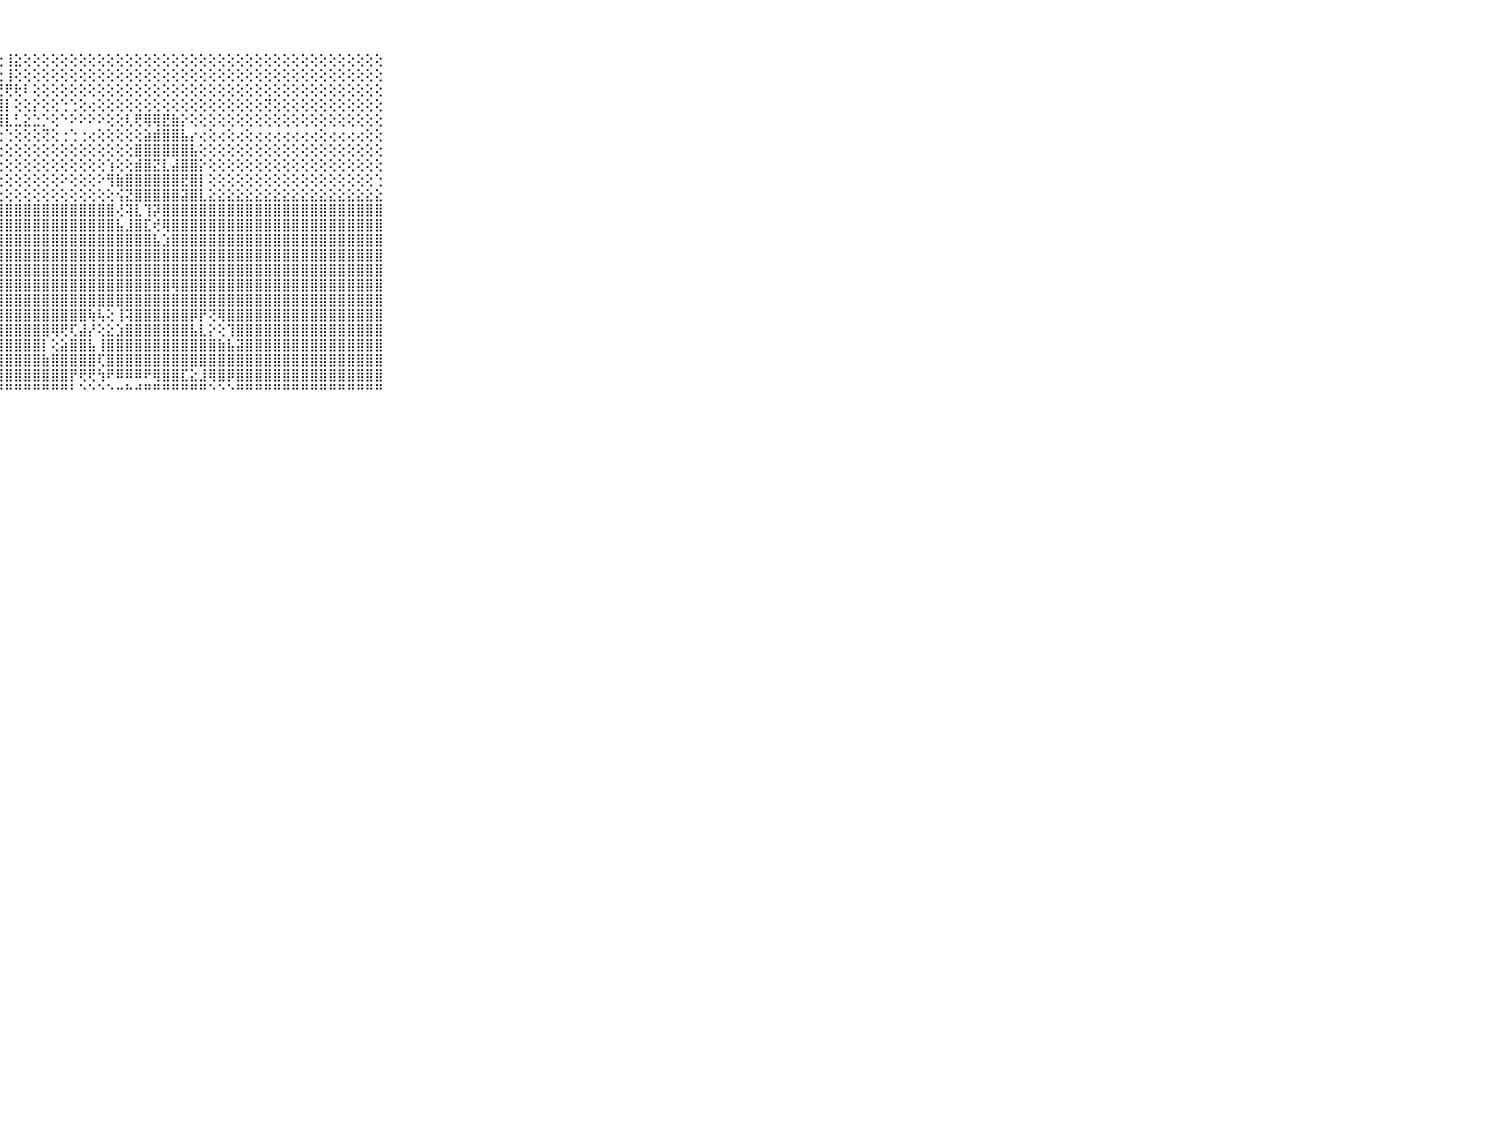

⠀⠀⠀⠀⠀⠀⠀⠀⠀⠀⠀⣿⣿⣿⣿⣿⣿⣿⣿⣿⣿⣿⢿⢿⢕⢕⢕⢕⢸⣕⢕⢕⢕⢕⢕⢕⢕⢕⢕⢕⢕⢕⢕⢕⢕⢕⢕⢕⢕⢕⢕⢕⢕⢕⢕⢕⢕⢕⢕⢕⢕⢕⢕⢕⢕⢕⢕⢕⢕⠀⠀⠀⠀⠀⠀⠀⠀⠀⠀⠀⠀
⠀⠀⠀⠀⠀⠀⠀⠀⠀⠀⠀⣿⣿⣿⣿⣿⣿⣿⣿⣿⣵⣕⣇⣇⡕⢕⢕⢕⢸⢕⢕⢕⢕⢕⢕⢕⢕⢕⢕⢕⢕⢕⢕⢕⢕⢕⢕⢕⢕⢕⢕⢕⢕⢕⢕⢕⢕⢕⢕⢕⢕⢕⢕⢕⢕⢕⢕⢕⢕⠀⠀⠀⠀⠀⠀⠀⠀⠀⠀⠀⠀
⠀⠀⠀⠀⠀⠀⠀⠀⠀⠀⠀⢷⢷⢎⢝⢝⢕⢕⢜⣿⣿⣿⣿⣿⣟⣟⢟⢟⢟⢗⠇⢕⢕⢕⢕⢕⢕⢕⢕⢕⢕⢕⢕⢕⢕⢕⢕⢕⢕⢕⢕⢕⢕⢕⢕⢕⢕⢕⢕⢕⢕⢕⢕⢕⢕⢕⢕⢕⢕⠀⠀⠀⠀⠀⠀⠀⠀⠀⠀⠀⠀
⠀⠀⠀⠀⠀⠀⠀⠀⠀⠀⠀⡟⢕⢕⢕⢕⢕⢕⣿⣿⣿⣿⣯⣿⣿⣯⣽⣿⡇⢕⢕⡕⢕⢕⢑⢑⢕⢔⢕⢕⢕⢕⢕⢕⢕⢕⢕⢕⢕⢕⢕⢕⢕⢕⢕⢕⢝⢕⢕⢕⢕⢕⢕⢕⢕⢕⢕⢕⢕⠀⠀⠀⠀⠀⠀⠀⠀⠀⠀⠀⠀
⠀⠀⠀⠀⠀⠀⠀⠀⠀⠀⠀⠶⠶⠴⠵⠵⠵⢼⢿⢽⣿⣿⣿⣿⣿⣇⣻⣿⣇⣃⣕⣑⡑⢕⠑⠕⠕⠕⠕⢕⢕⢇⢟⢿⢿⣟⣷⡕⢕⢕⢕⢕⢕⢕⢕⢕⢕⢕⢕⢕⢕⢕⢕⢕⢕⢕⢕⢕⢕⠀⠀⠀⠀⠀⠀⠀⠀⠀⠀⠀⠀
⠀⠀⠀⠀⠀⠀⠀⠀⠀⠀⠀⠀⠀⠄⠅⠁⠁⠀⠁⠁⠁⢀⠀⢀⠐⠔⠕⢑⢑⢕⢕⢕⢝⢕⢐⢑⢐⢔⢕⢕⢕⢕⢕⣵⣾⣿⣿⣧⡔⢔⢕⢔⢕⢔⢕⢔⢔⢔⢔⢔⢔⢔⢕⢔⢔⢔⢔⢕⢕⠀⠀⠀⠀⠀⠀⠀⠀⠀⠀⠀⠀
⠀⠀⠀⠀⠀⠀⠀⠀⠀⠀⠀⢄⢅⢅⢅⢅⢕⢅⢅⢅⢕⢕⢅⢅⢔⢕⣕⢕⢕⢕⢕⢕⢕⢕⢕⢕⢕⢕⢕⢕⢕⢕⣿⣿⣿⣿⣿⣿⣧⢕⢕⢕⢕⢕⢕⢕⢕⢕⢕⢕⢕⢕⢕⢕⢕⢕⢕⢕⢕⠀⠀⠀⠀⠀⠀⠀⠀⠀⠀⠀⠀
⠀⠀⠀⠀⠀⠀⠀⠀⠀⠀⠀⢕⢕⢕⢕⢕⢕⢕⢕⢕⢕⢕⢕⢕⢕⢕⢕⢕⢕⢕⢕⢕⢕⢕⢕⢕⢕⢕⢕⢱⢕⢕⣾⣿⣝⣇⣼⣿⣿⡕⢕⢕⢕⢕⢕⢕⢕⢕⢕⢕⢕⢕⢕⢕⢕⢕⢕⢕⢕⠀⠀⠀⠀⠀⠀⠀⠀⠀⠀⠀⠀
⠀⠀⠀⠀⠀⠀⠀⠀⠀⠀⠀⠟⠟⢝⢕⢕⢕⢕⢕⢕⢝⢝⢝⢕⢕⢕⢕⢕⢕⢕⢕⢕⢕⢕⠕⢕⢕⢕⠕⢻⣷⣿⣿⣿⣿⣿⣿⣟⣿⡇⢕⢕⢕⢕⢕⢕⢕⢕⢕⢕⢕⢕⢕⢕⢕⢕⢕⢕⢑⠀⠀⠀⠀⠀⠀⠀⠀⠀⠀⠀⠀
⠀⠀⠀⠀⠀⠀⠀⠀⠀⠀⠀⢅⢕⢕⢕⢕⢕⢕⢕⢕⢕⢕⢕⢕⢕⢕⢕⢕⢕⢕⢕⢕⢕⢕⢕⢕⢕⢕⢕⢕⢪⣝⣿⣿⣿⣿⣿⣽⣿⣇⣕⣕⣕⣕⣕⣕⣕⣕⣕⣕⣕⣕⣕⣕⣕⣕⣕⣕⣕⠀⠀⠀⠀⠀⠀⠀⠀⠀⠀⠀⠀
⠀⠀⠀⠀⠀⠀⠀⠀⠀⠀⠀⣷⣷⣷⣷⣷⣷⣷⣷⣷⣷⣾⣿⣿⣿⣿⣿⣿⣿⣿⣿⣿⣿⣿⣿⣿⣿⣿⣿⣿⢜⢽⣇⢹⡽⣿⣿⣿⣿⣿⣿⣿⣿⣿⣿⣿⣿⣿⣿⣿⣿⣿⣿⣿⣿⣿⣿⣿⣿⠀⠀⠀⠀⠀⠀⠀⠀⠀⠀⠀⠀
⠀⠀⠀⠀⠀⠀⠀⠀⠀⠀⠀⣿⣿⣿⣿⣿⣿⣿⣿⣿⣿⡇⢜⣿⣿⣿⣿⣿⣿⣿⣿⣿⣿⣿⣿⣿⣿⣿⣿⣿⣧⣸⣿⣏⢞⢿⣿⣿⣿⣿⣿⣿⣿⣿⣿⣿⣿⣿⣿⣿⣿⣿⣿⣿⣿⣿⣿⣿⣿⠀⠀⠀⠀⠀⠀⠀⠀⠀⠀⠀⠀
⠀⠀⠀⠀⠀⠀⠀⠀⠀⠀⠀⣿⣿⣿⣿⣿⣿⣿⣿⣿⣿⡕⢕⢻⣿⣿⣿⣿⣿⣿⣿⣿⣿⣿⣿⣿⣿⣿⣿⣿⣿⣿⣿⣿⣧⣱⣿⣿⣿⣿⣿⣿⣿⣿⣿⣿⣿⣿⣿⣿⣿⣿⣿⣿⣿⣿⣿⣿⣿⠀⠀⠀⠀⠀⠀⠀⠀⠀⠀⠀⠀
⠀⠀⠀⠀⠀⠀⠀⠀⠀⠀⠀⣿⣿⣿⣿⣿⣿⣿⣿⣿⣿⡇⢕⢼⣿⣿⣿⣿⣿⣿⣿⣿⣿⣿⣿⣿⣿⣿⣿⣿⣿⣿⣿⣿⣿⣿⣿⣿⣿⣿⣿⣿⣿⣿⣿⣿⣿⣿⣿⣿⣿⣿⣿⣿⣿⣿⣿⣿⣿⠀⠀⠀⠀⠀⠀⠀⠀⠀⠀⠀⠀
⠀⠀⠀⠀⠀⠀⠀⠀⠀⠀⠀⣿⣿⣿⣿⣿⣿⣿⣿⣿⣿⡇⢕⣸⣿⣿⣿⣿⣿⣿⣿⣿⣿⣿⣿⣿⣿⣿⣿⣿⣿⣿⣿⣿⣿⣿⣿⣿⣿⣿⣿⣿⣿⣿⣿⣿⣿⣿⣿⣿⣿⣿⣿⣿⣿⣿⣿⣿⣿⠀⠀⠀⠀⠀⠀⠀⠀⠀⠀⠀⠀
⠀⠀⠀⠀⠀⠀⠀⠀⠀⠀⠀⣿⣿⣿⣿⣿⣿⣿⣿⣿⣿⡇⢸⣿⣿⣿⣿⣿⣿⣿⣿⣿⣿⣿⣿⣿⣿⣿⣿⣿⣿⣿⣿⣿⣿⣿⢿⣿⣿⣿⣿⣿⣿⣿⣿⣿⣿⣿⣿⣿⣿⣿⣿⣿⣿⣿⣿⣿⣿⠀⠀⠀⠀⠀⠀⠀⠀⠀⠀⠀⠀
⠀⠀⠀⠀⠀⠀⠀⠀⠀⠀⠀⣿⣿⣿⣿⣿⣿⣿⣿⣿⣿⡇⢸⢻⣿⣿⣿⣿⣿⣿⣿⣿⣿⣿⣿⣿⣿⣿⣿⣿⣿⣿⣿⣿⣿⣿⣿⣿⣿⣿⣿⣿⣿⣿⣿⣿⣿⣿⣿⣿⣿⣿⣿⣿⣿⣿⣿⣿⣿⠀⠀⠀⠀⠀⠀⠀⠀⠀⠀⠀⠀
⠀⠀⠀⠀⠀⠀⠀⠀⠀⠀⠀⣿⣿⣿⣿⣿⣿⣿⣿⣿⣿⡇⢕⢸⣿⣿⣿⣿⣿⣿⣿⣿⣿⣿⣿⣿⣿⢷⢧⢕⢸⢽⣿⣿⣿⣿⣿⣿⡿⡟⢝⢿⣿⣿⣿⣿⣿⣿⣿⣿⣿⣿⣿⣿⣿⣿⣿⣿⣿⠀⠀⠀⠀⠀⠀⠀⠀⠀⠀⠀⠀
⠀⠀⠀⠀⠀⠀⠀⠀⠀⠀⠀⣿⣿⣿⣿⣿⣿⣿⣿⣿⣿⡇⢕⢸⣿⣿⣿⣿⣿⣿⣿⣿⣿⢿⢟⢏⣼⡜⢕⣕⣱⣿⣿⣿⣿⣿⣿⣿⣧⣇⡕⢕⢹⣿⣿⣿⣿⣿⣿⣿⣿⣿⣿⣿⣿⣿⣿⣿⣿⠀⠀⠀⠀⠀⠀⠀⠀⠀⠀⠀⠀
⠀⠀⠀⠀⠀⠀⠀⠀⠀⠀⠀⣿⣿⣿⣿⣿⣿⣿⣿⣿⣿⣇⣕⣼⣿⣿⣿⣿⣿⣿⣿⣿⡇⢕⣵⣿⣿⣧⢸⣿⣿⣿⣿⣿⣿⣿⣿⣿⣿⣿⣿⣷⣧⣽⣿⣿⣿⣿⣿⣿⣿⣿⣿⣿⣿⣿⣿⣿⣿⠀⠀⠀⠀⠀⠀⠀⠀⠀⠀⠀⠀
⠀⠀⠀⠀⠀⠀⠀⠀⠀⠀⠀⣿⣿⣿⣿⣿⣿⣿⣿⣿⣿⣿⣿⣿⣿⣿⣿⣿⣿⣿⣿⣿⣷⣿⣿⣿⣿⣿⢏⣿⣿⣿⣿⣿⣿⣿⣿⣿⣿⣿⣿⣿⣿⣿⣿⣿⣿⣿⣿⣿⣿⣿⣿⣿⣿⣿⣿⣿⣿⠀⠀⠀⠀⠀⠀⠀⠀⠀⠀⠀⠀
⠀⠀⠀⠀⠀⠀⠀⠀⠀⠀⠀⣿⣿⣿⣿⣿⣿⣿⣿⣿⣿⣿⣿⣿⣿⣿⣿⣿⣿⣿⣿⣿⣿⣿⣿⡟⢟⢟⢳⠟⠿⠿⠿⠟⢿⣿⣿⣏⣕⣸⢿⣿⡿⣿⣿⣿⣿⣿⣿⣿⣿⣿⣿⣿⣿⣿⣿⣿⣿⠀⠀⠀⠀⠀⠀⠀⠀⠀⠀⠀⠀
⠀⠀⠀⠀⠀⠀⠀⠀⠀⠀⠀⠛⠛⠛⠛⠛⠛⠛⠛⠛⠛⠚⠛⠛⠛⠛⠛⠛⠛⠛⠛⠛⠛⠛⠛⠃⠑⠑⠑⠑⠒⠓⠚⠛⠛⠛⠛⠛⠛⠛⠑⠑⠑⠛⠛⠛⠛⠛⠛⠛⠛⠛⠛⠛⠛⠛⠛⠛⠛⠀⠀⠀⠀⠀⠀⠀⠀⠀⠀⠀⠀